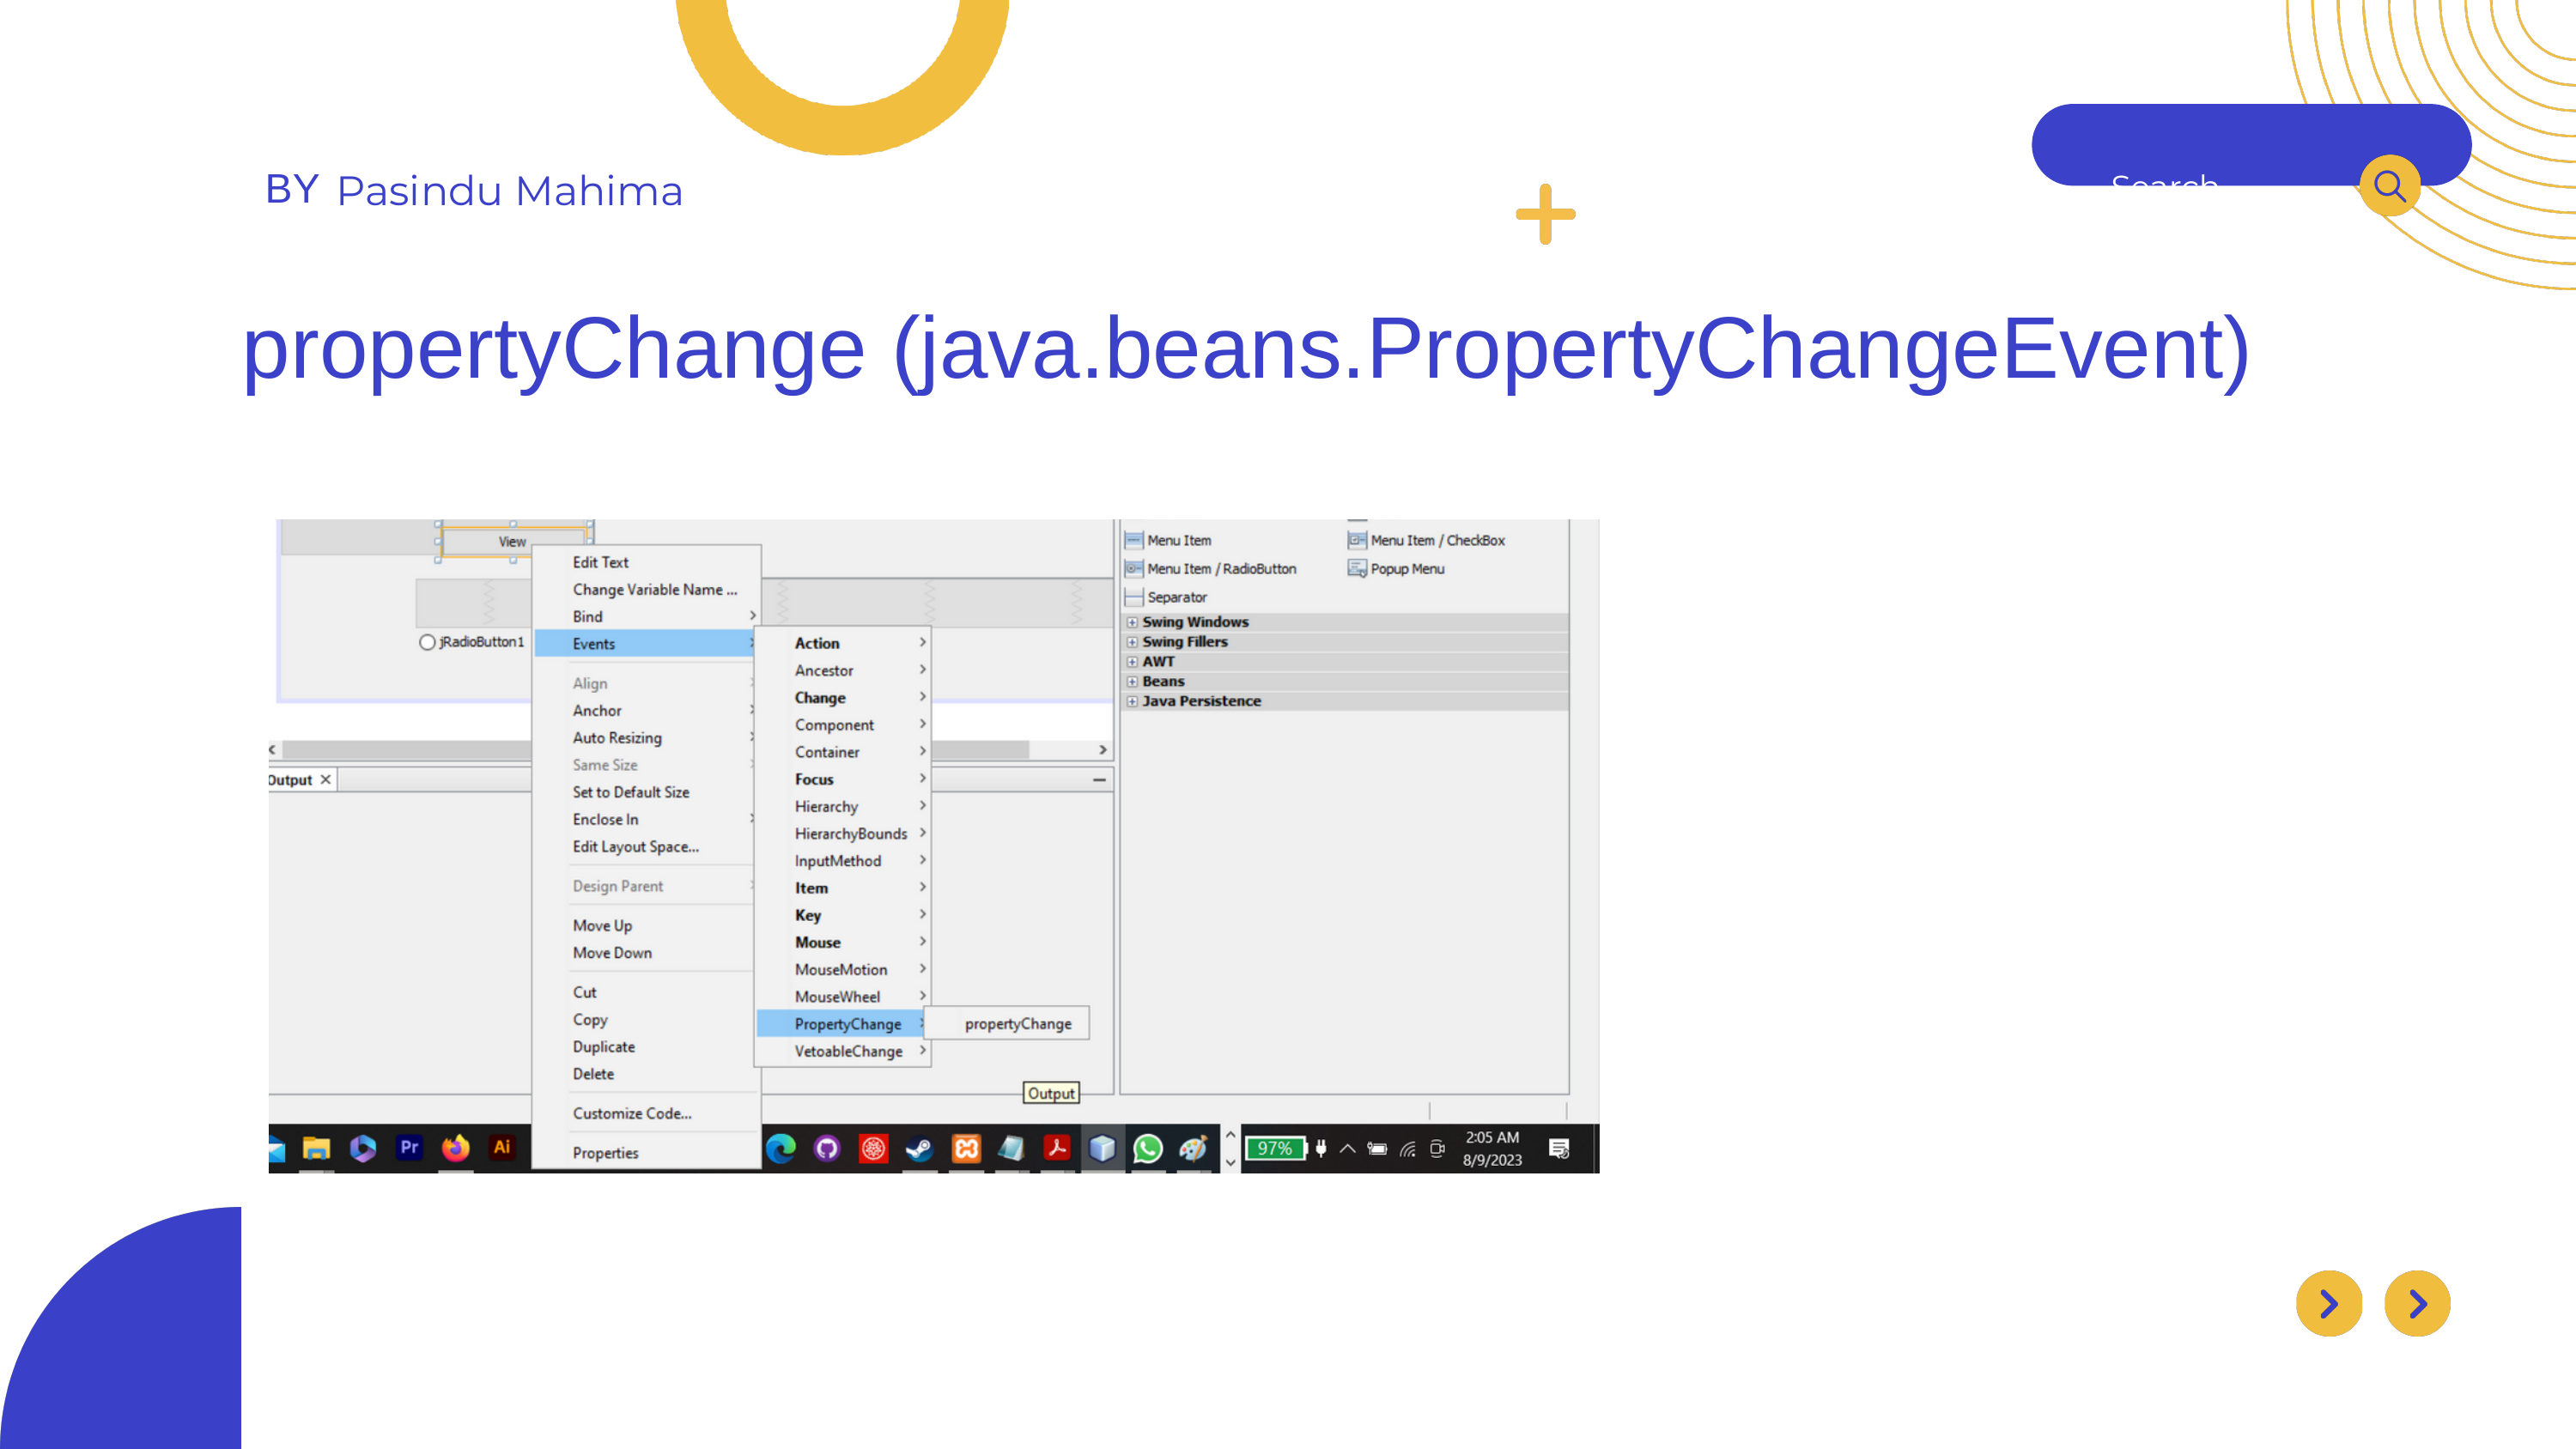

BY

Pasindu Mahima
Search . . .

propertyChange (java.beans.PropertyChangeEvent)